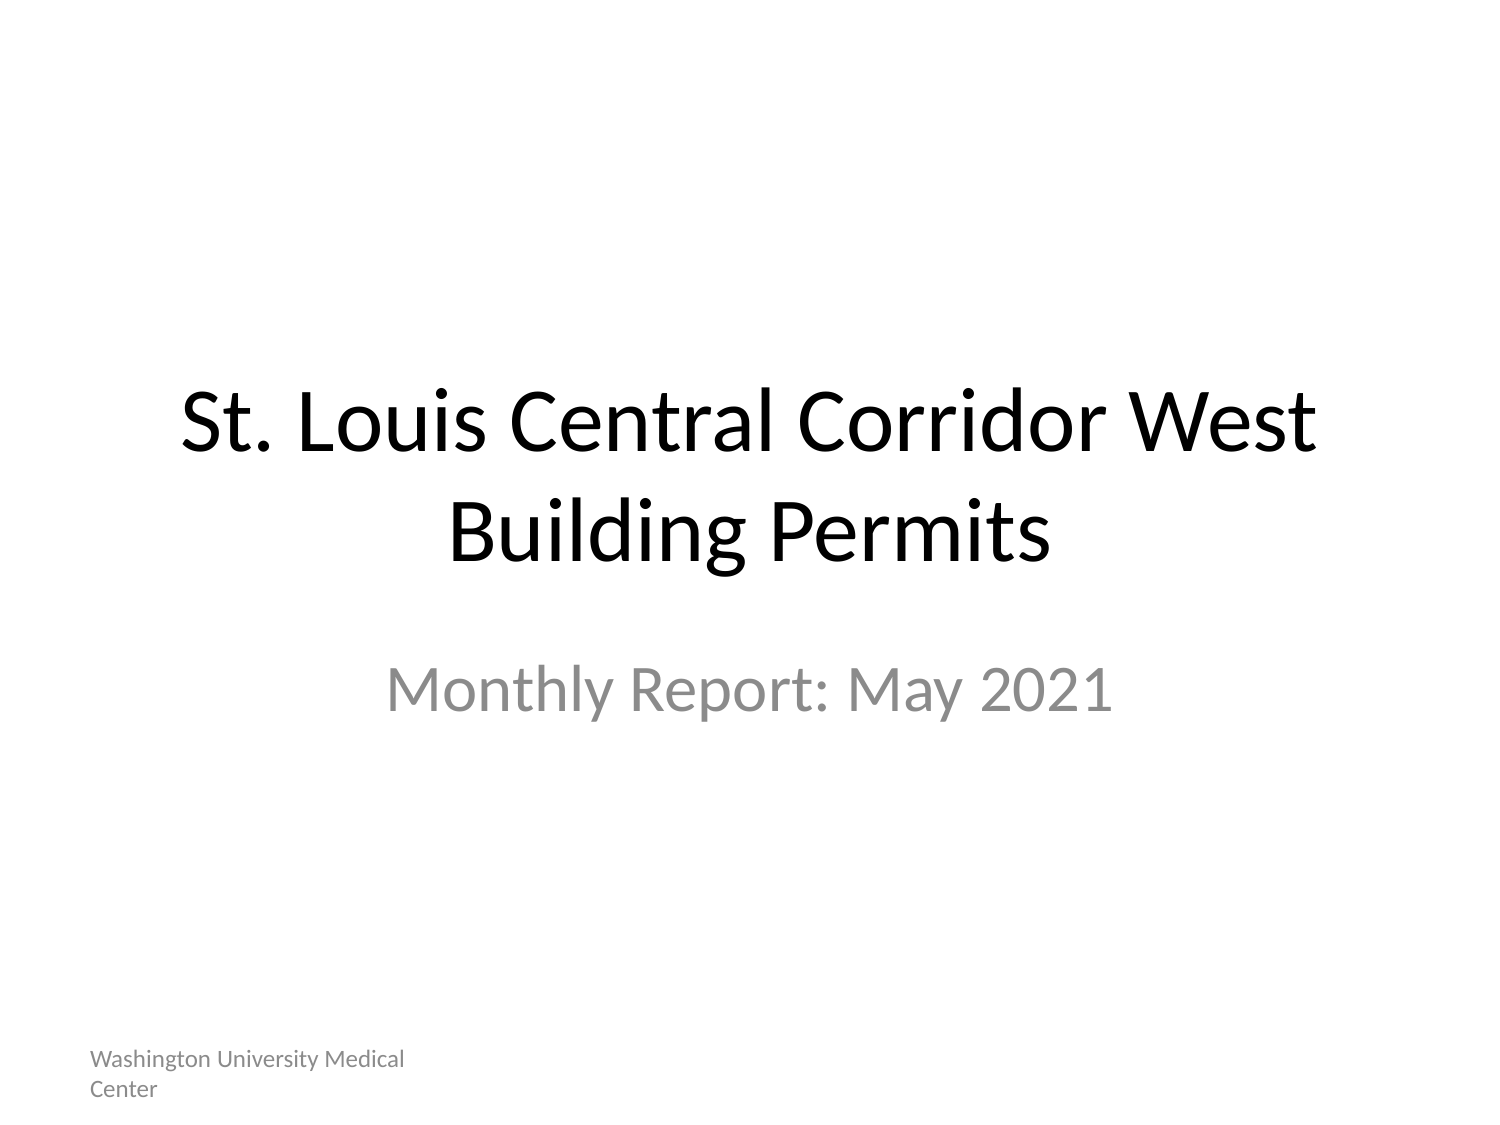

# St. Louis Central Corridor West Building Permits
Monthly Report: May 2021
Washington University Medical Center